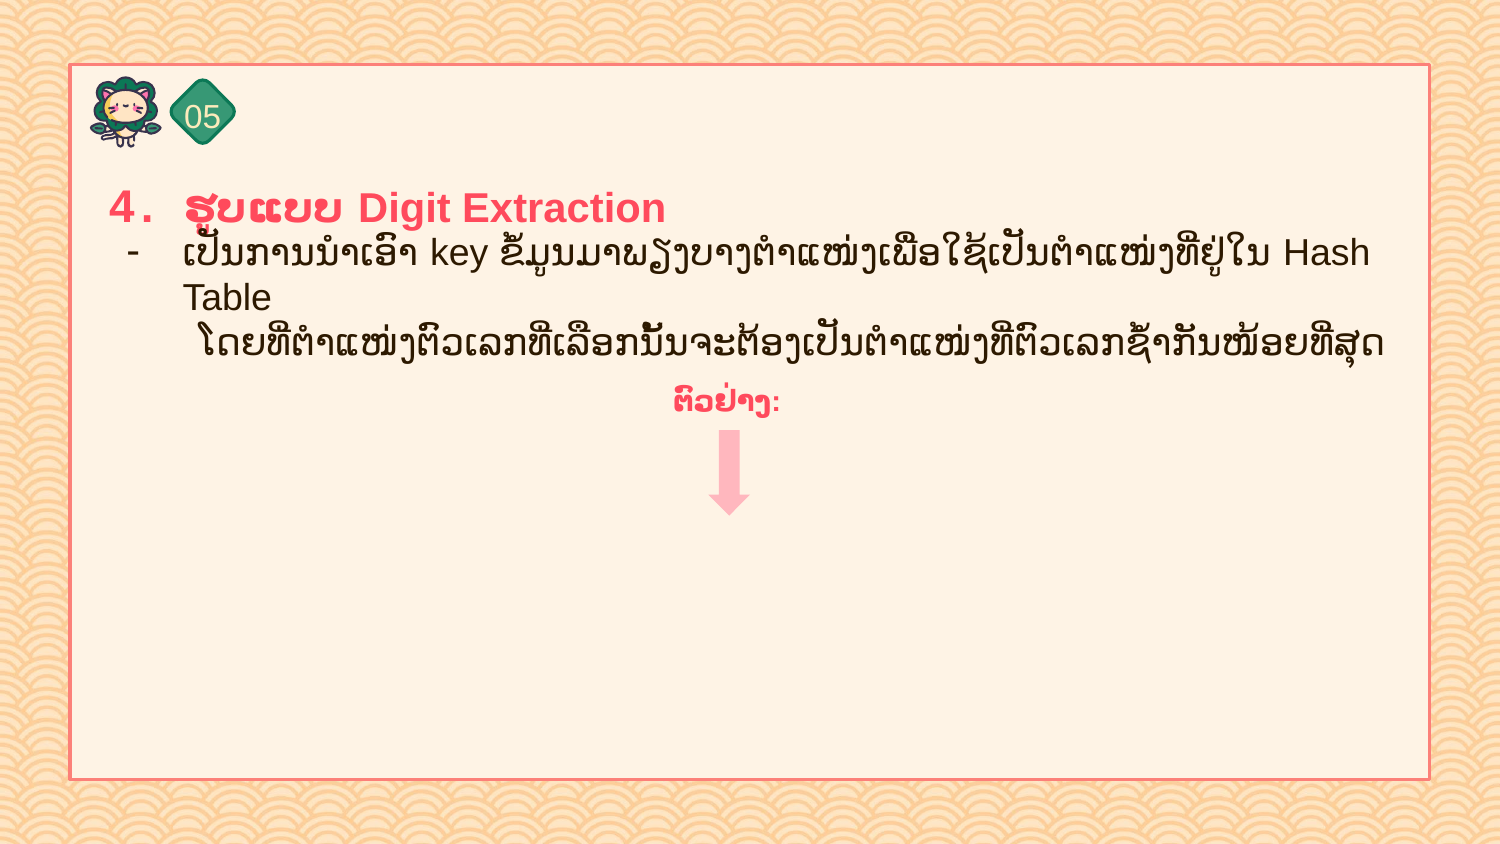

05
# ຮູບແບບ Digit Extraction
ເປັນການນໍາເອົາ key ຂໍ້ມູນມາພຽງບາງຕຳແໜ່ງເພື່ອໃຊ້ເປັນຕຳແໜ່ງທີ່ຢູ່ໃນ Hash Table
      ໂດຍທີ່ຕຳແໜ່ງຕົວເລກທີ່ເລືອກນັ້ນຈະຕ້ອງເປັນຕຳແໜ່ງທີ່ຕົວເລກຊໍ້າກັນໜ້ອຍທີ່ສຸດ

ຕົວຢ່າງ: